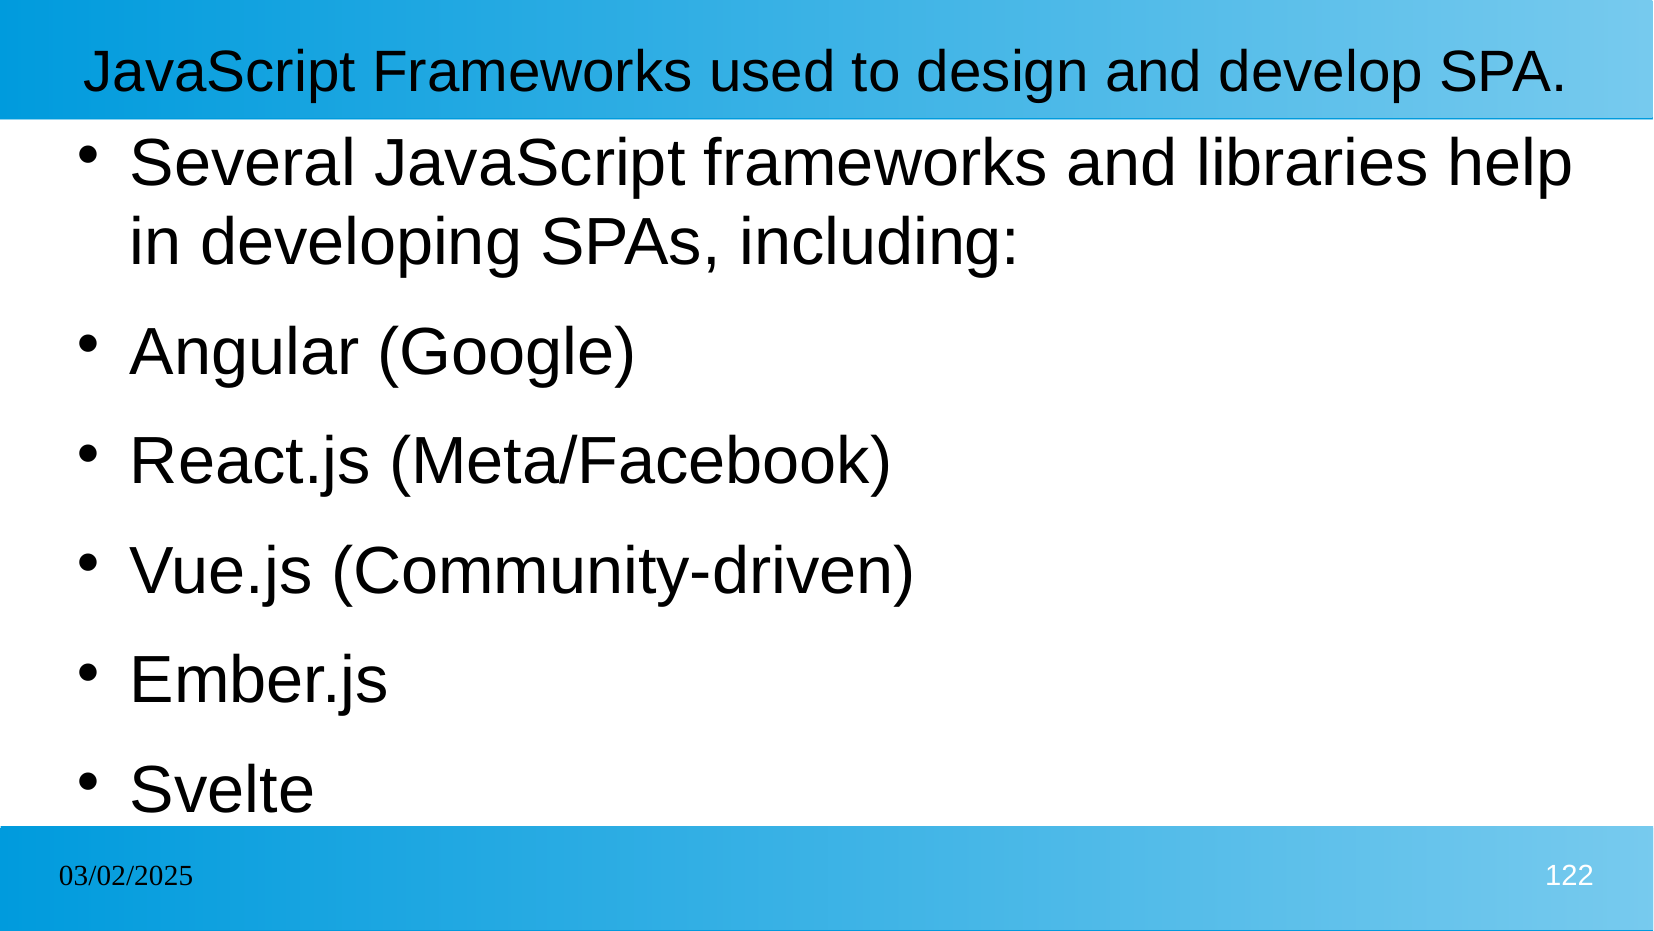

# JavaScript Frameworks used to design and develop SPA.
Several JavaScript frameworks and libraries help in developing SPAs, including:
Angular (Google)
React.js (Meta/Facebook)
Vue.js (Community-driven)
Ember.js
Svelte
03/02/2025
122